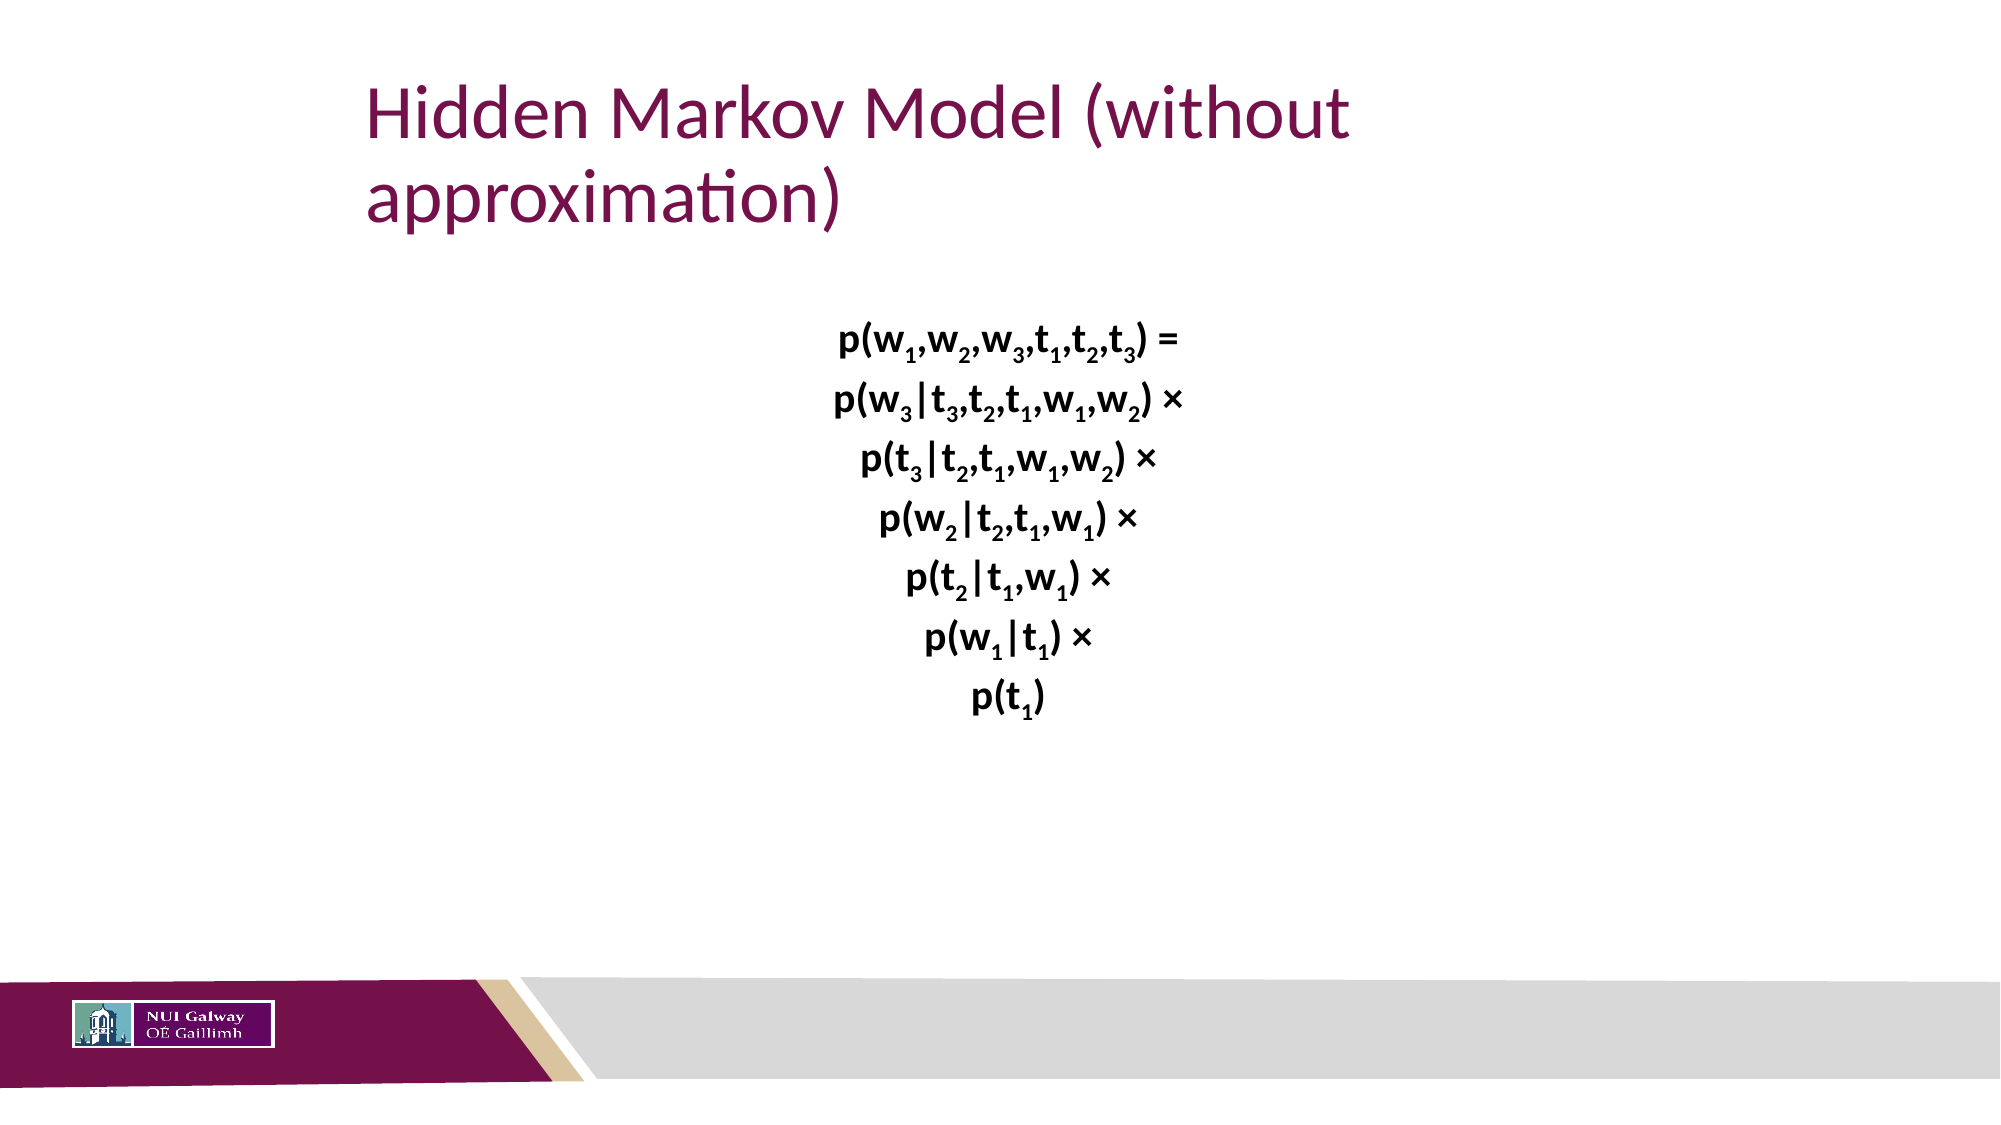

# Hidden Markov Model (without approximation)
p(w1,w2,w3,t1,t2,t3) =
p(w3|t3,t2,t1,w1,w2) ×
p(t3|t2,t1,w1,w2) ×
p(w2|t2,t1,w1) ×
p(t2|t1,w1) ×
p(w1|t1) ×
p(t1)